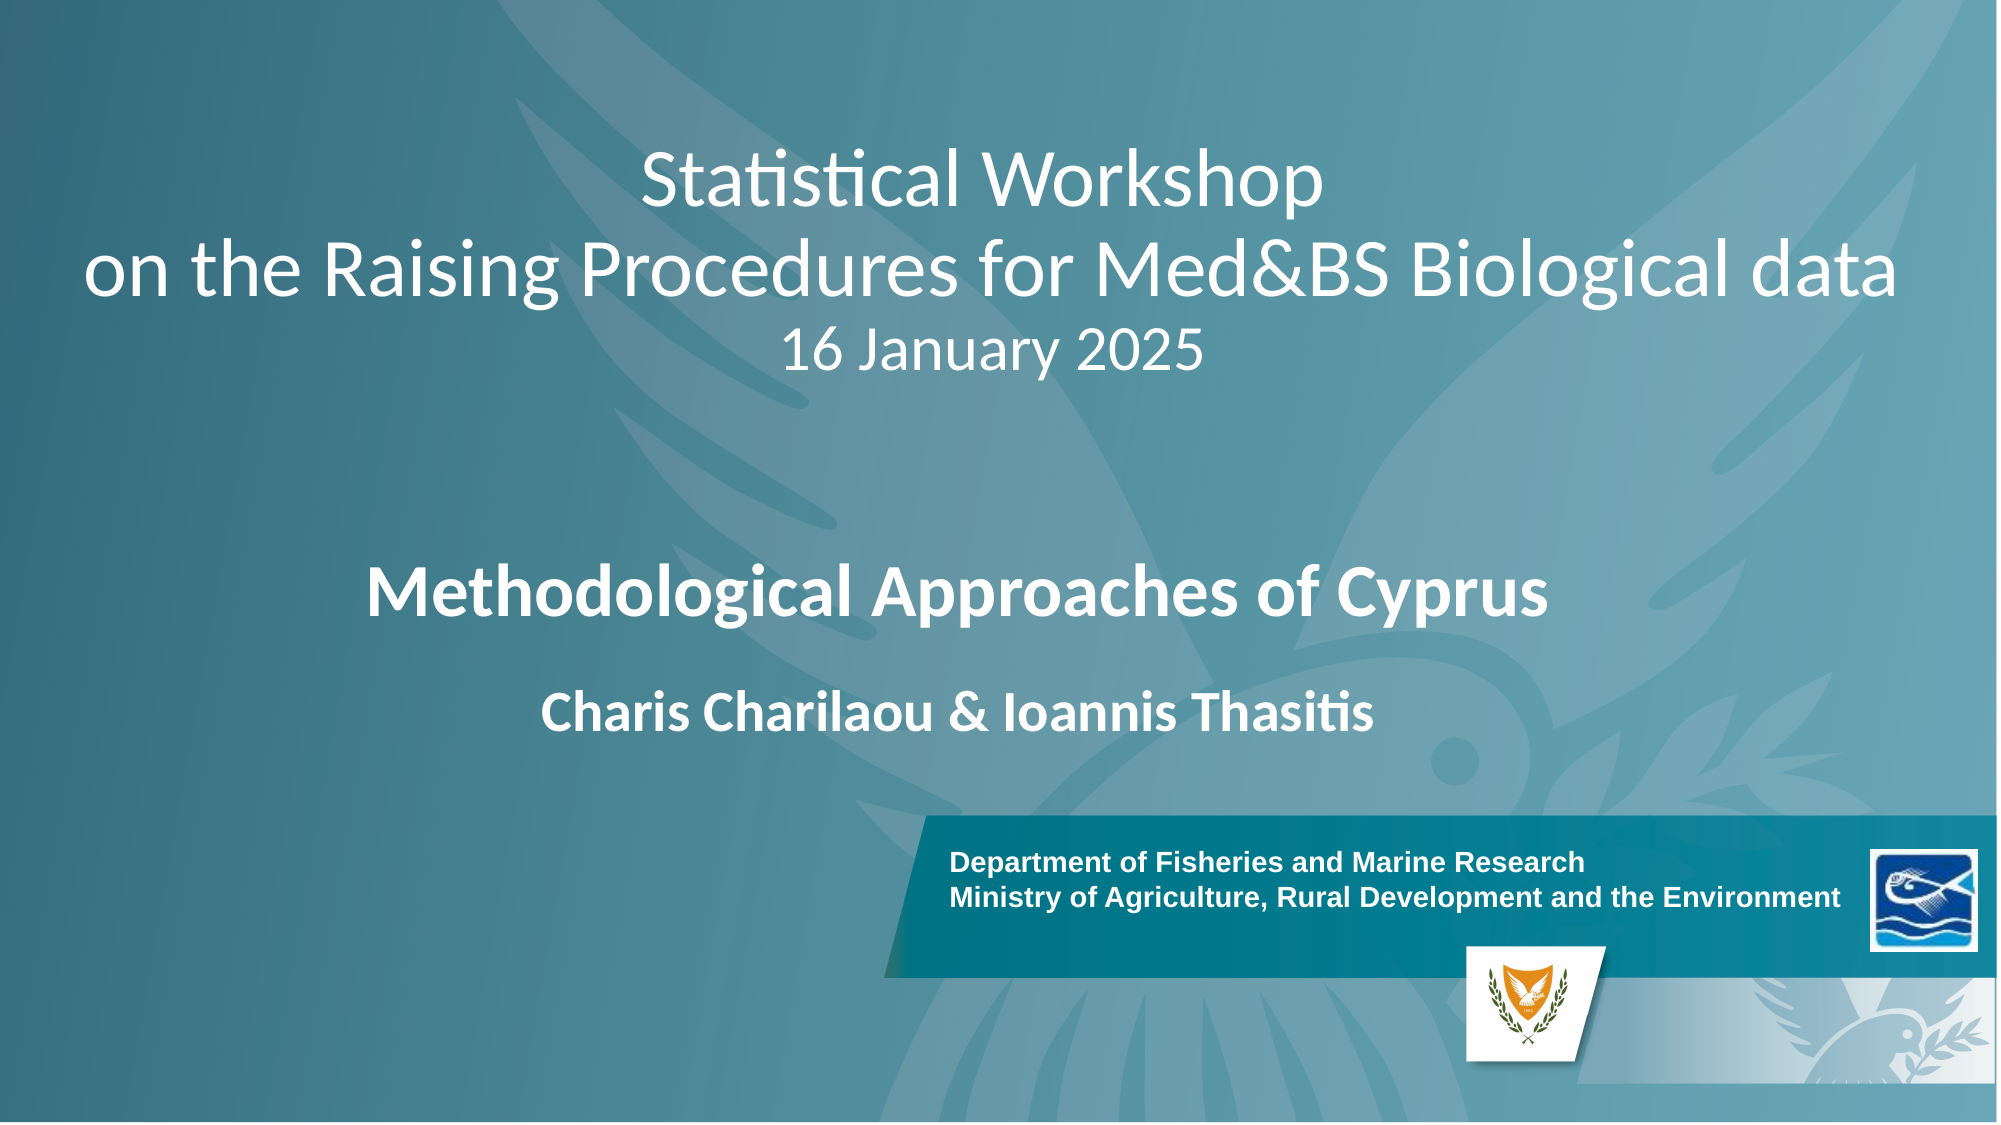

# Statistical Workshop on the Raising Procedures for Med&BS Biological data 16 January 2025
Methodological Approaches of Cyprus
Charis Charilaou & Ioannis Thasitis